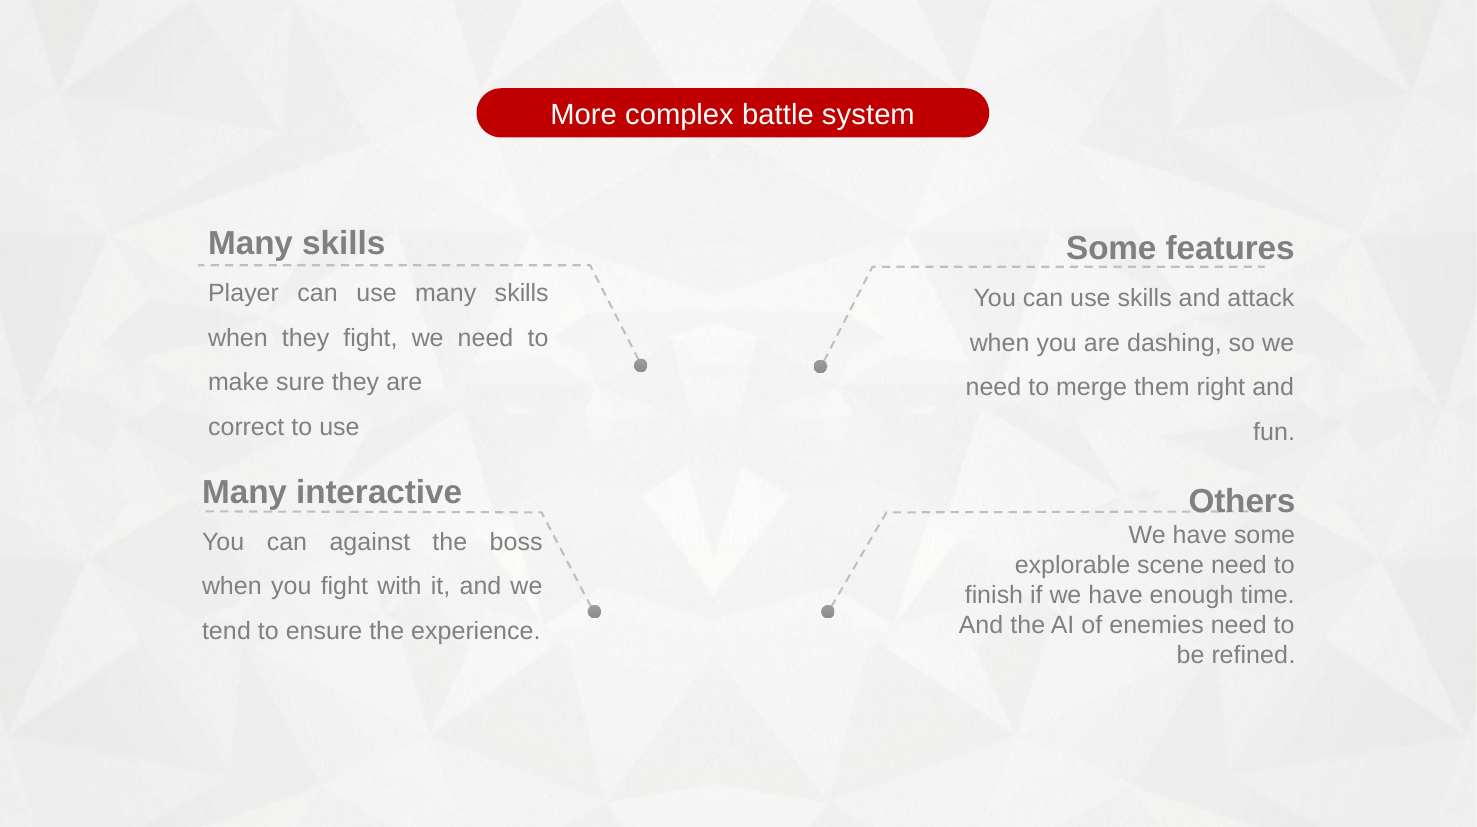

More complex battle system
Many skills
Player can use many skills when they fight, we need to make sure they are
correct to use

Some features
You can use skills and attack when you are dashing, so we need to merge them right and fun.

Many interactive
You can against the boss when you fight with it, and we tend to ensure the experience.

Others
We have some explorable scene need to finish if we have enough time. And the AI of enemies need to be refined.